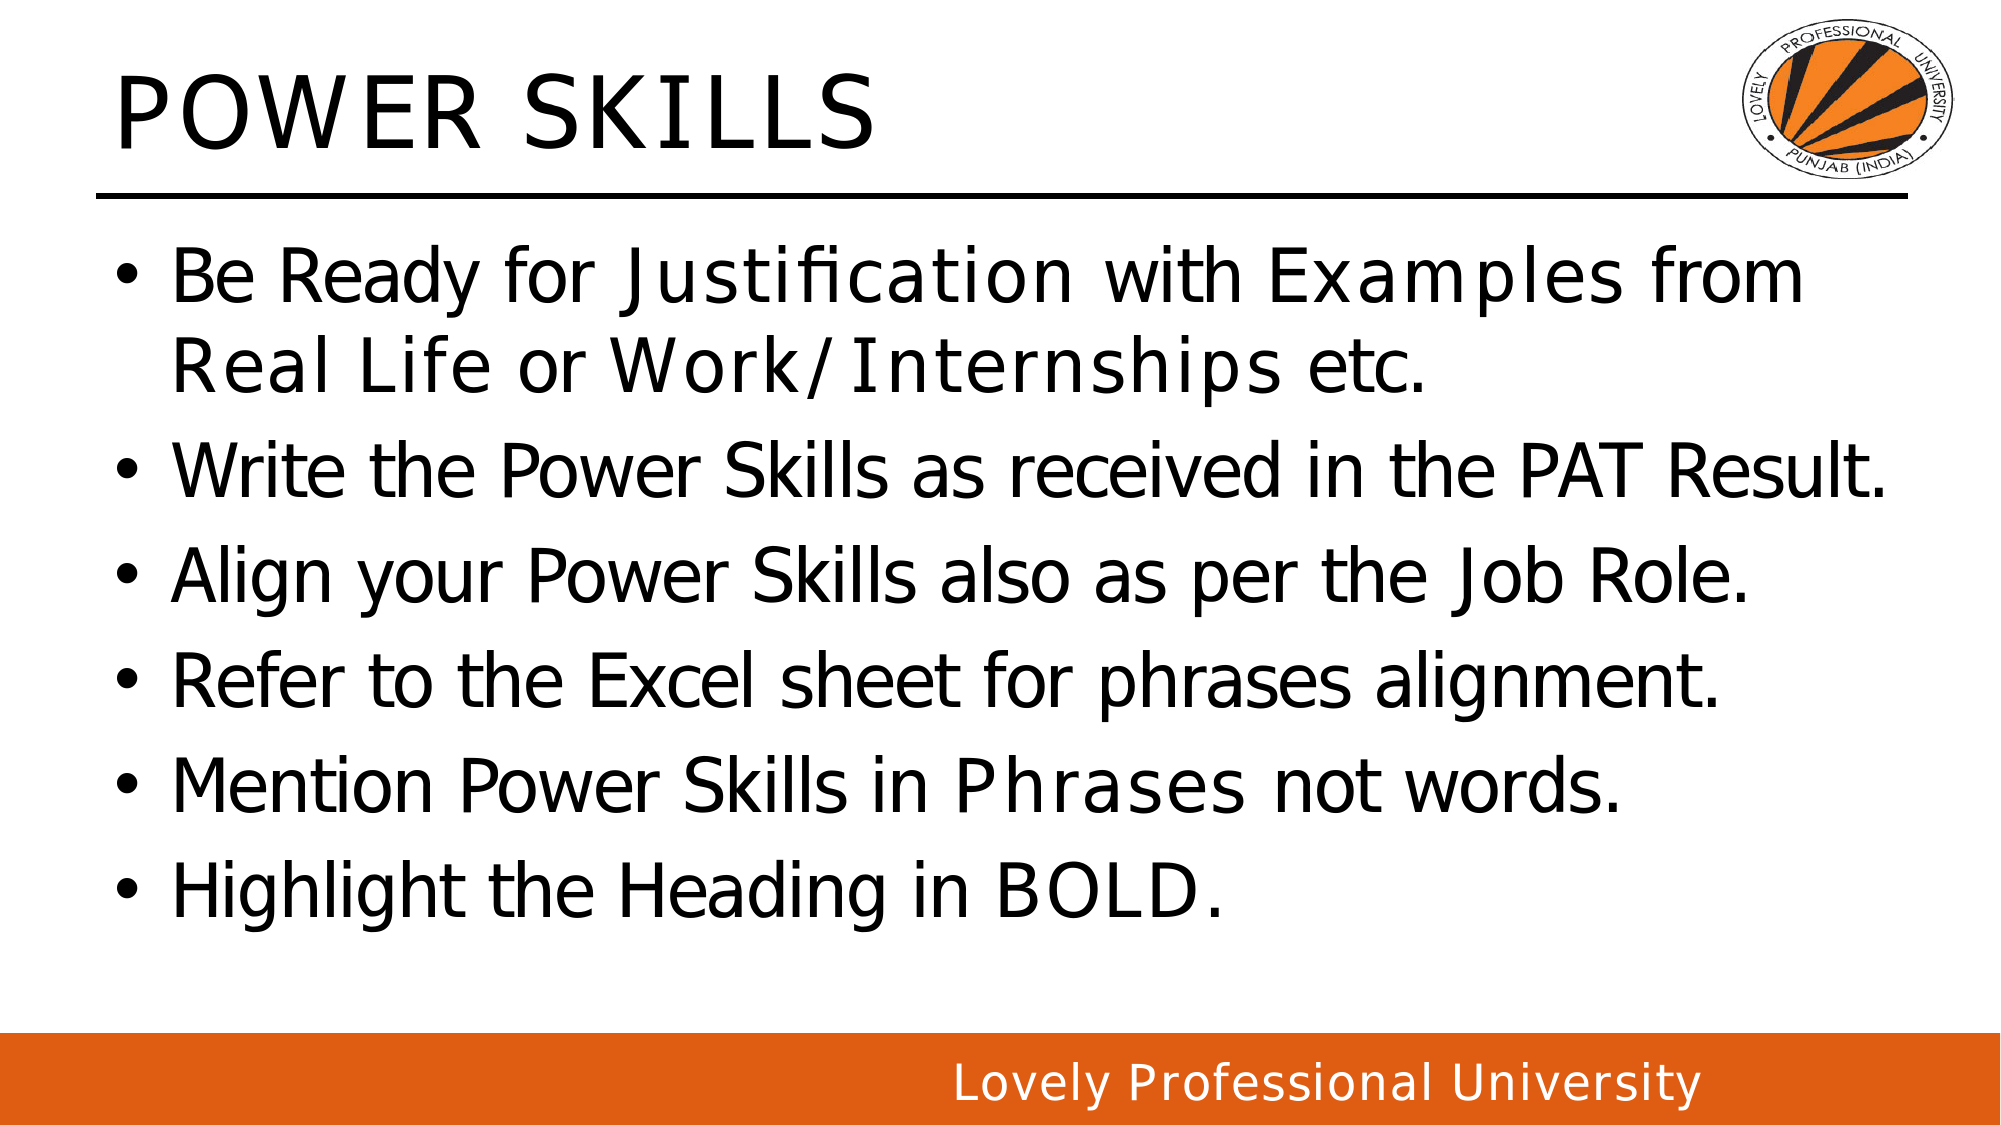

# POWER SKILLS
Be Ready for Justification with Examples from Real Life or Work/Internships etc.
Write the Power Skills as received in the PAT Result.
Align your Power Skills also as per the Job Role.
Refer to the Excel sheet for phrases alignment.
Mention Power Skills in Phrases not words.
Highlight the Heading in BOLD.